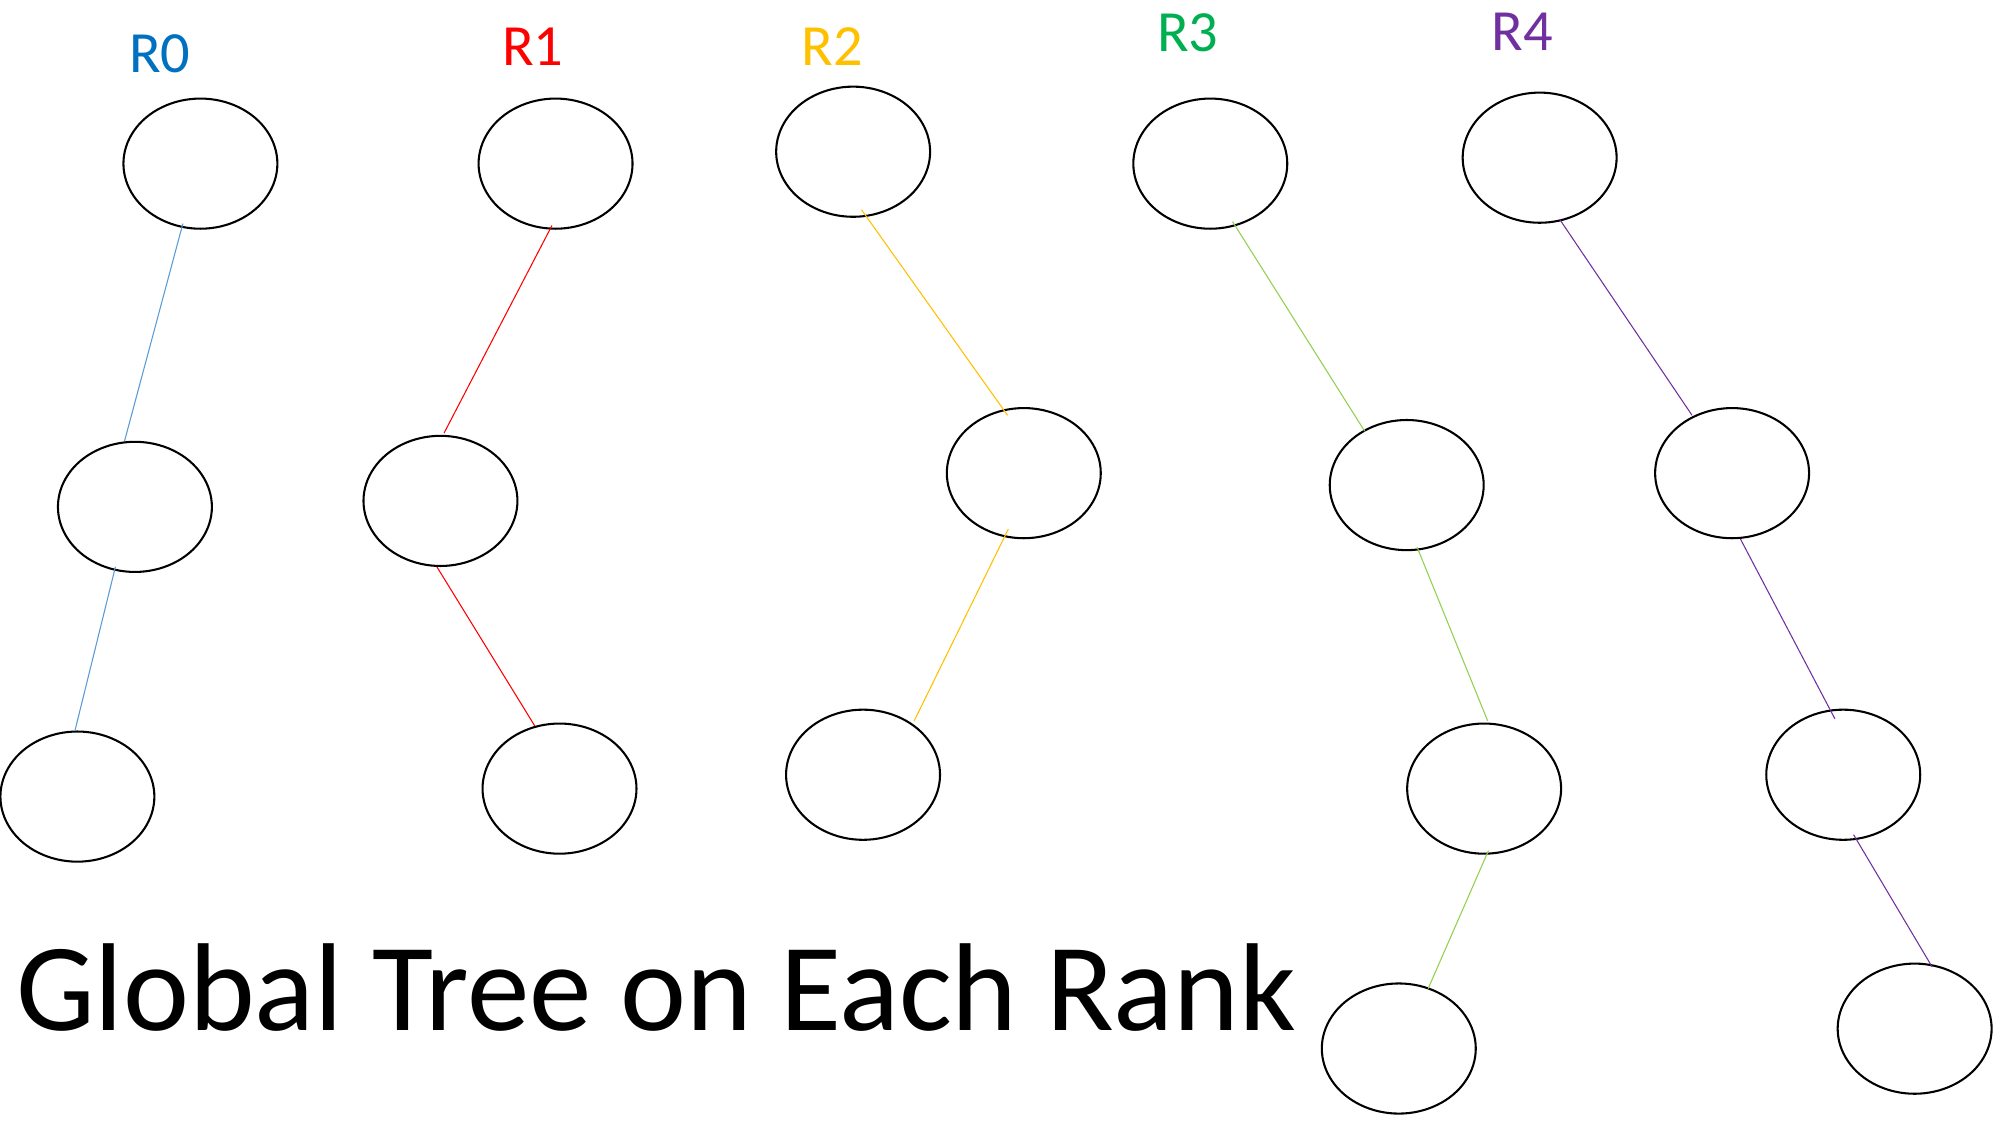

R4
R3
R1
R2
R0
00
00
00
00
00
00
00
00
00
00
00
00
00
00
00
Global Tree on Each Rank
00
00